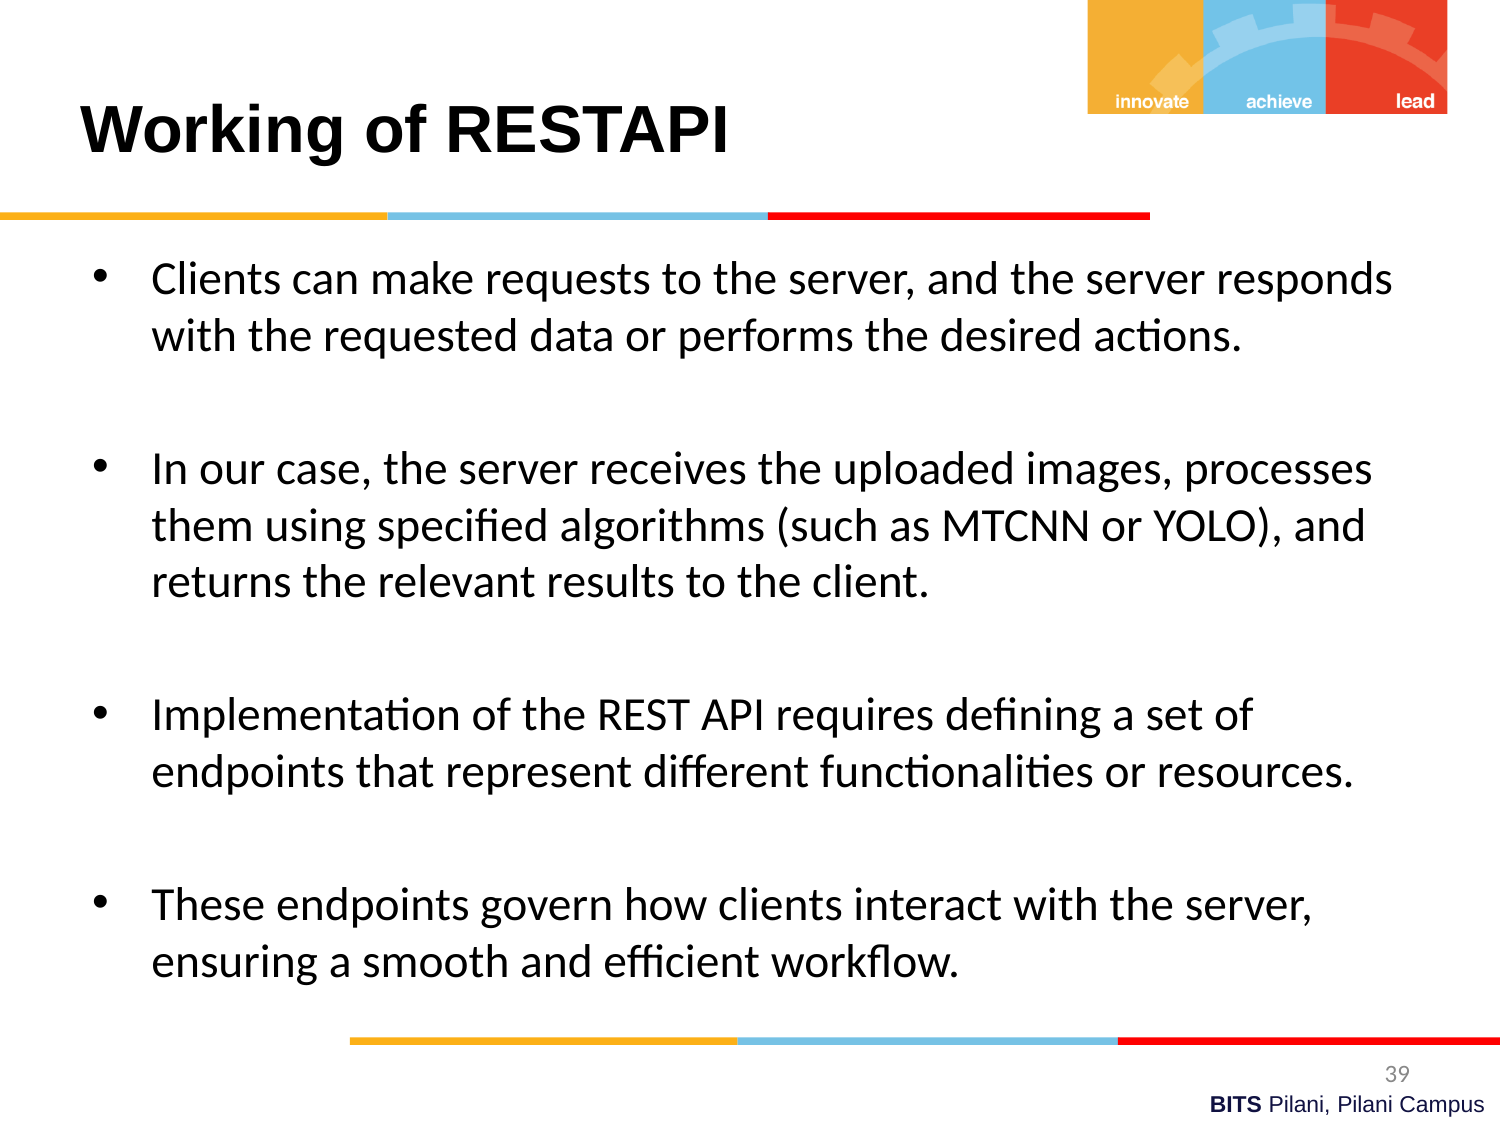

Working of RESTAPI
Clients can make requests to the server, and the server responds with the requested data or performs the desired actions.

In our case, the server receives the uploaded images, processes them using specified algorithms (such as MTCNN or YOLO), and returns the relevant results to the client.

Implementation of the REST API requires defining a set of endpoints that represent different functionalities or resources.

These endpoints govern how clients interact with the server, ensuring a smooth and efficient workflow.
39